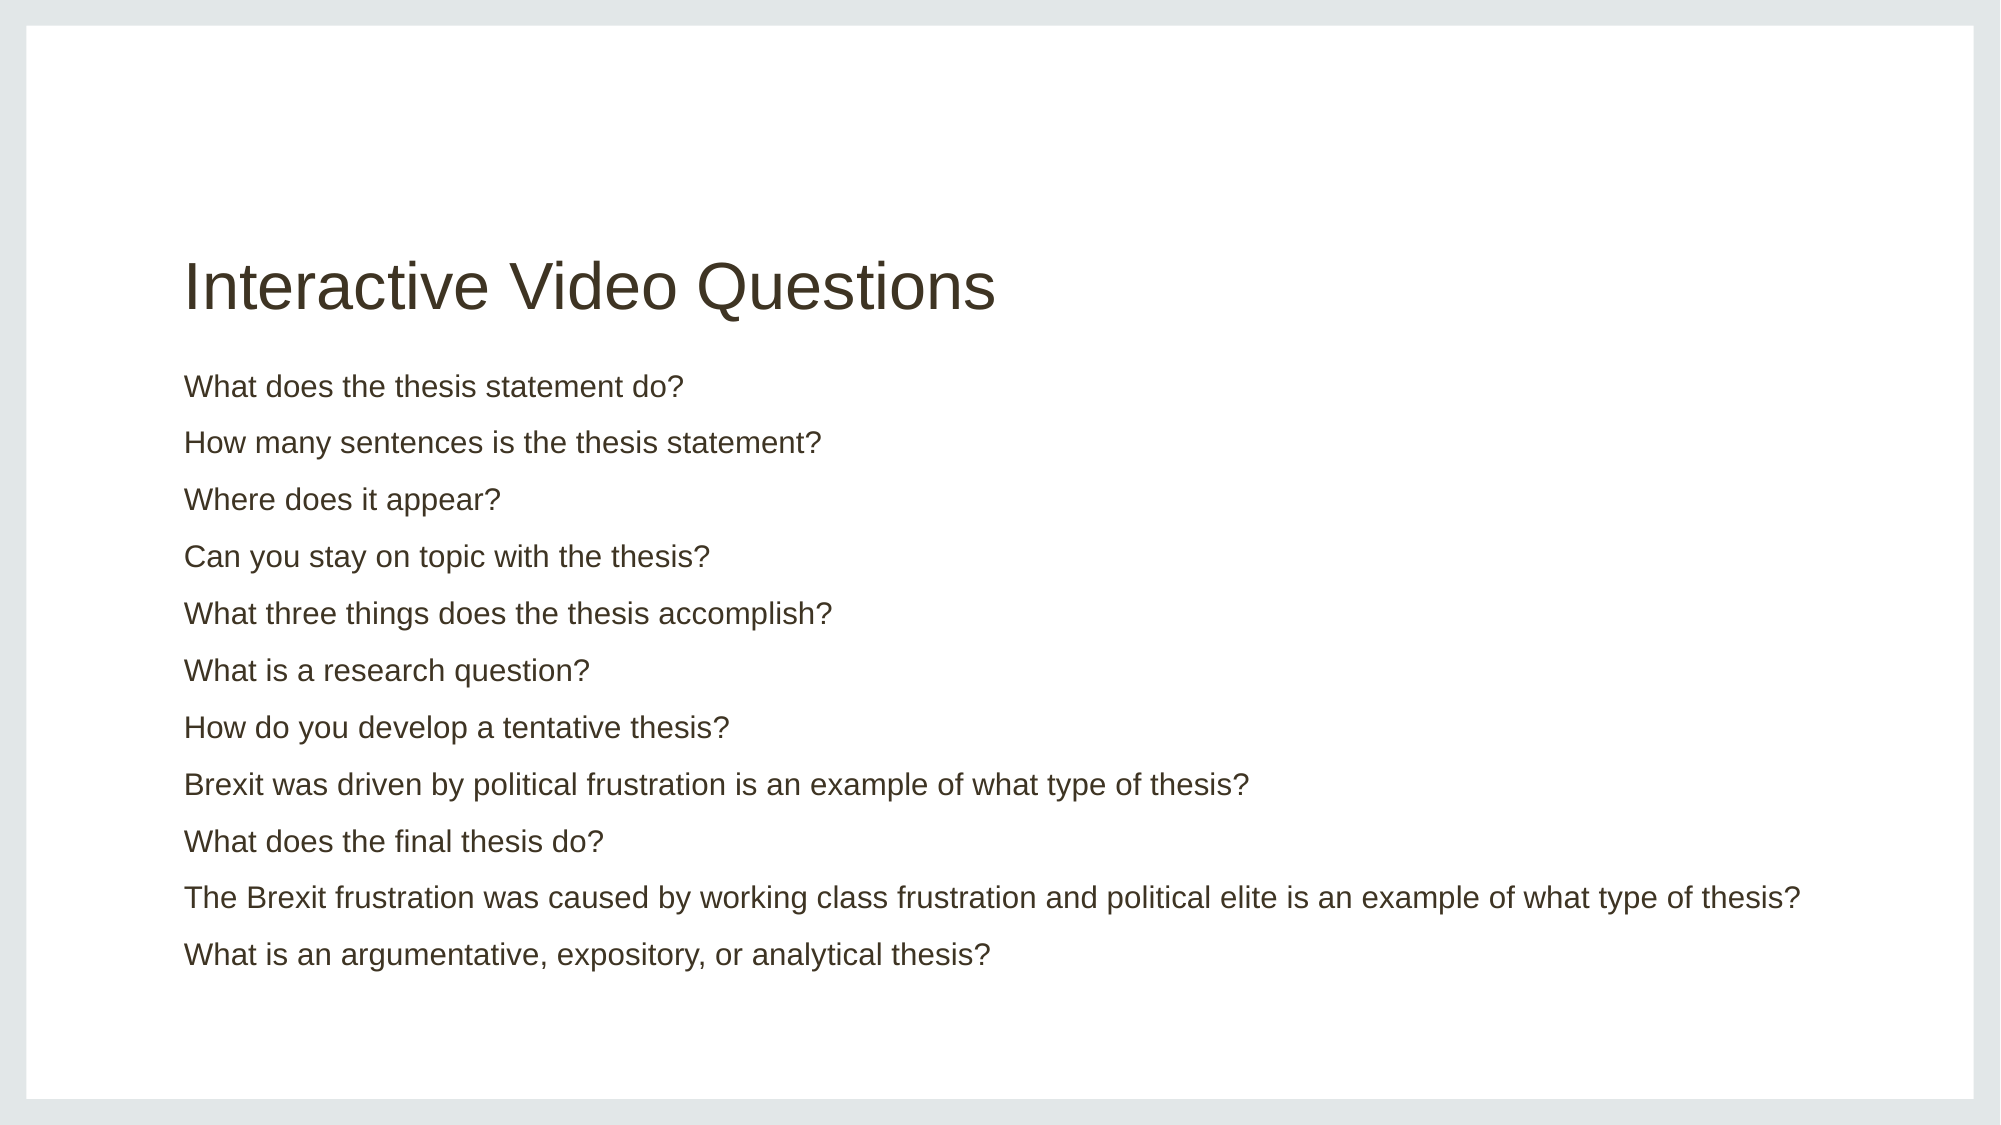

# Interactive Video Questions
What does the thesis statement do?
How many sentences is the thesis statement?
Where does it appear?
Can you stay on topic with the thesis?
What three things does the thesis accomplish?
What is a research question?
How do you develop a tentative thesis?
Brexit was driven by political frustration is an example of what type of thesis?
What does the final thesis do?
The Brexit frustration was caused by working class frustration and political elite is an example of what type of thesis?
What is an argumentative, expository, or analytical thesis?